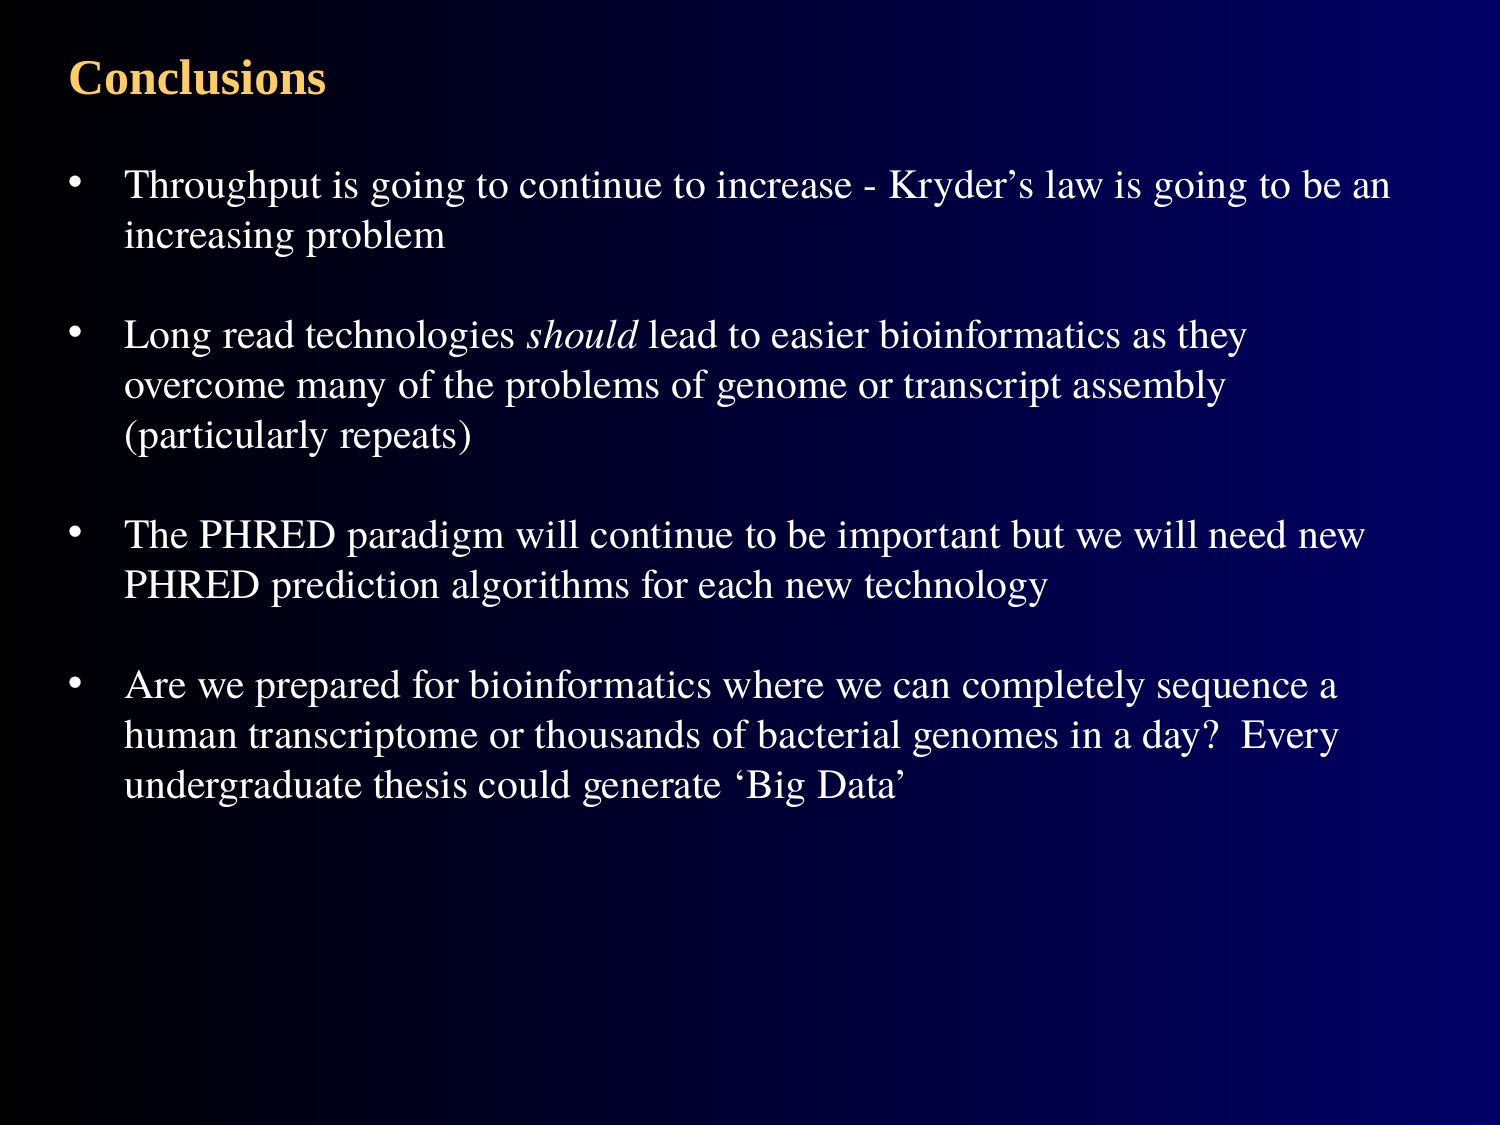

# Conclusions
Throughput is going to continue to increase - Kryder’s law is going to be an increasing problem

Long read technologies should lead to easier bioinformatics as they overcome many of the problems of genome or transcript assembly (particularly repeats)

The PHRED paradigm will continue to be important but we will need new PHRED prediction algorithms for each new technology

Are we prepared for bioinformatics where we can completely sequence a human transcriptome or thousands of bacterial genomes in a day?  Every undergraduate thesis could generate ‘Big Data’